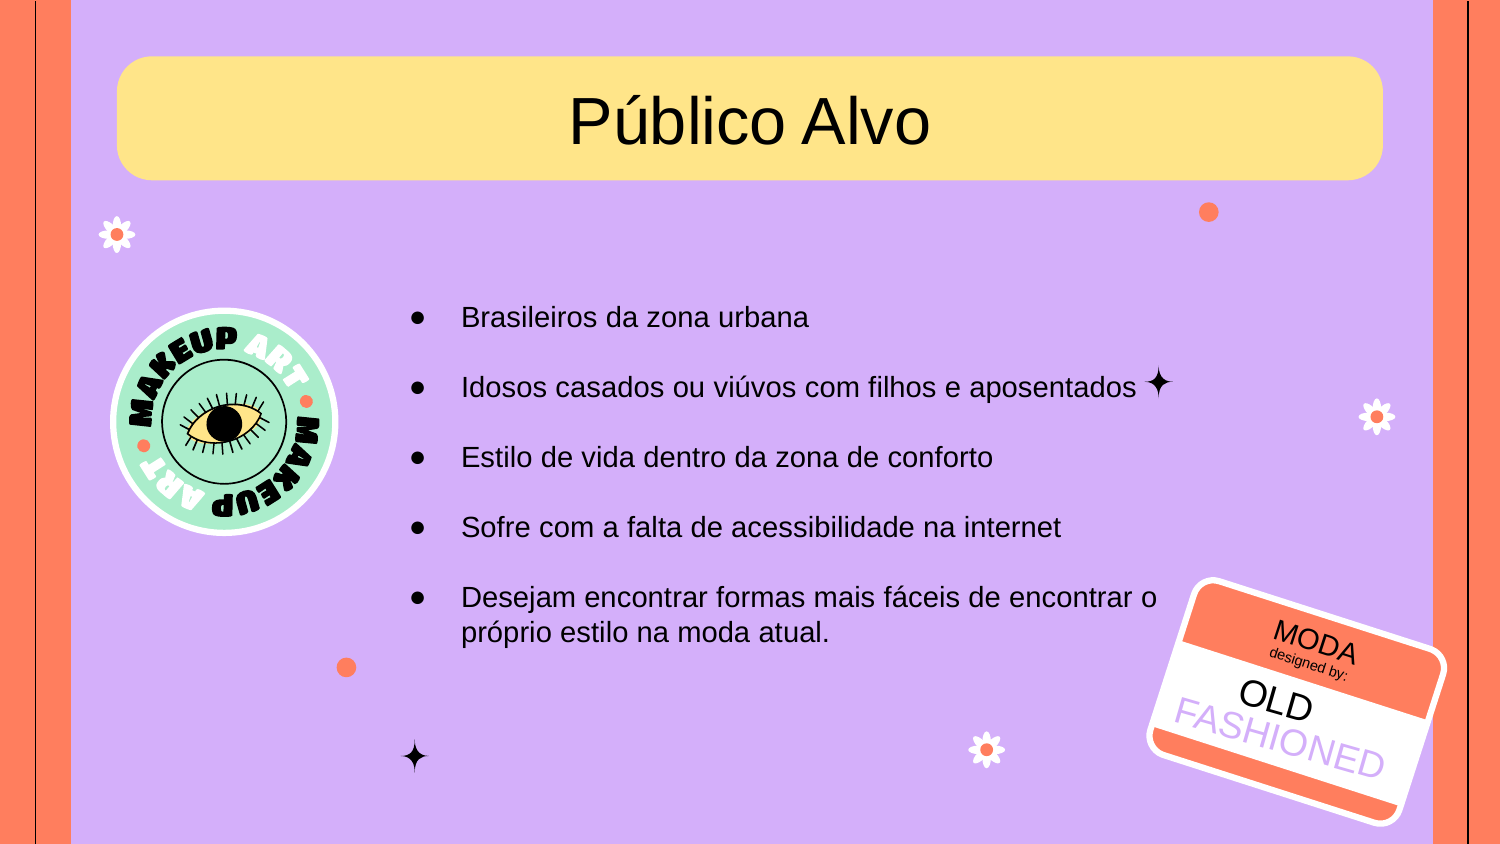

# Público Alvo

Brasileiros da zona urbana

Idosos casados ou viúvos com filhos e aposentados

Estilo de vida dentro da zona de conforto

Sofre com a falta de acessibilidade na internet

Desejam encontrar formas mais fáceis de encontrar o próprio estilo na moda atual.

MODA
designed by:
OLD
FASHIONED